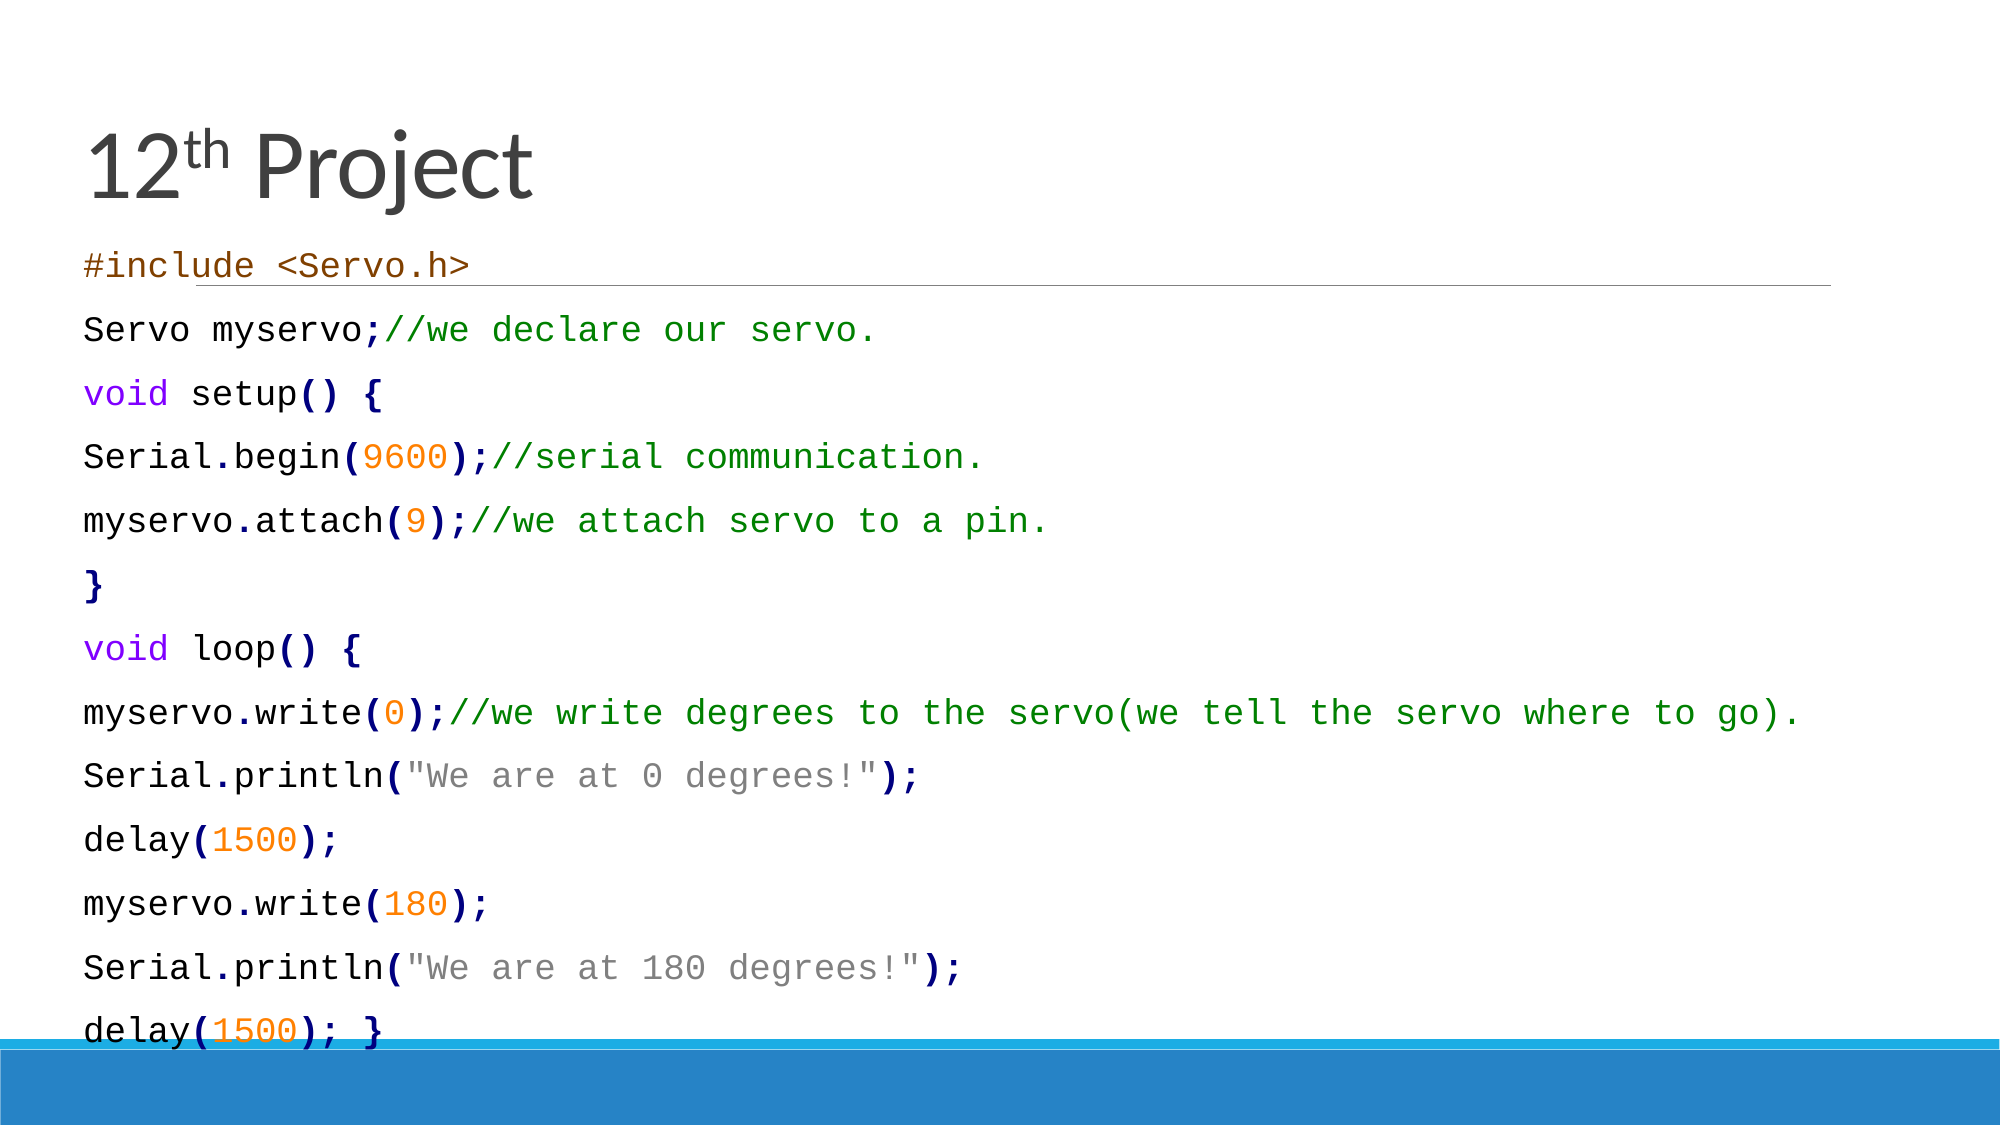

# 12th Project
#include <Servo.h>
Servo myservo;//we declare our servo.
void setup() {
Serial.begin(9600);//serial communication.
myservo.attach(9);//we attach servo to a pin.
}
void loop() {
myservo.write(0);//we write degrees to the servo(we tell the servo where to go).
Serial.println("We are at 0 degrees!");
delay(1500);
myservo.write(180);
Serial.println("We are at 180 degrees!");
delay(1500); }